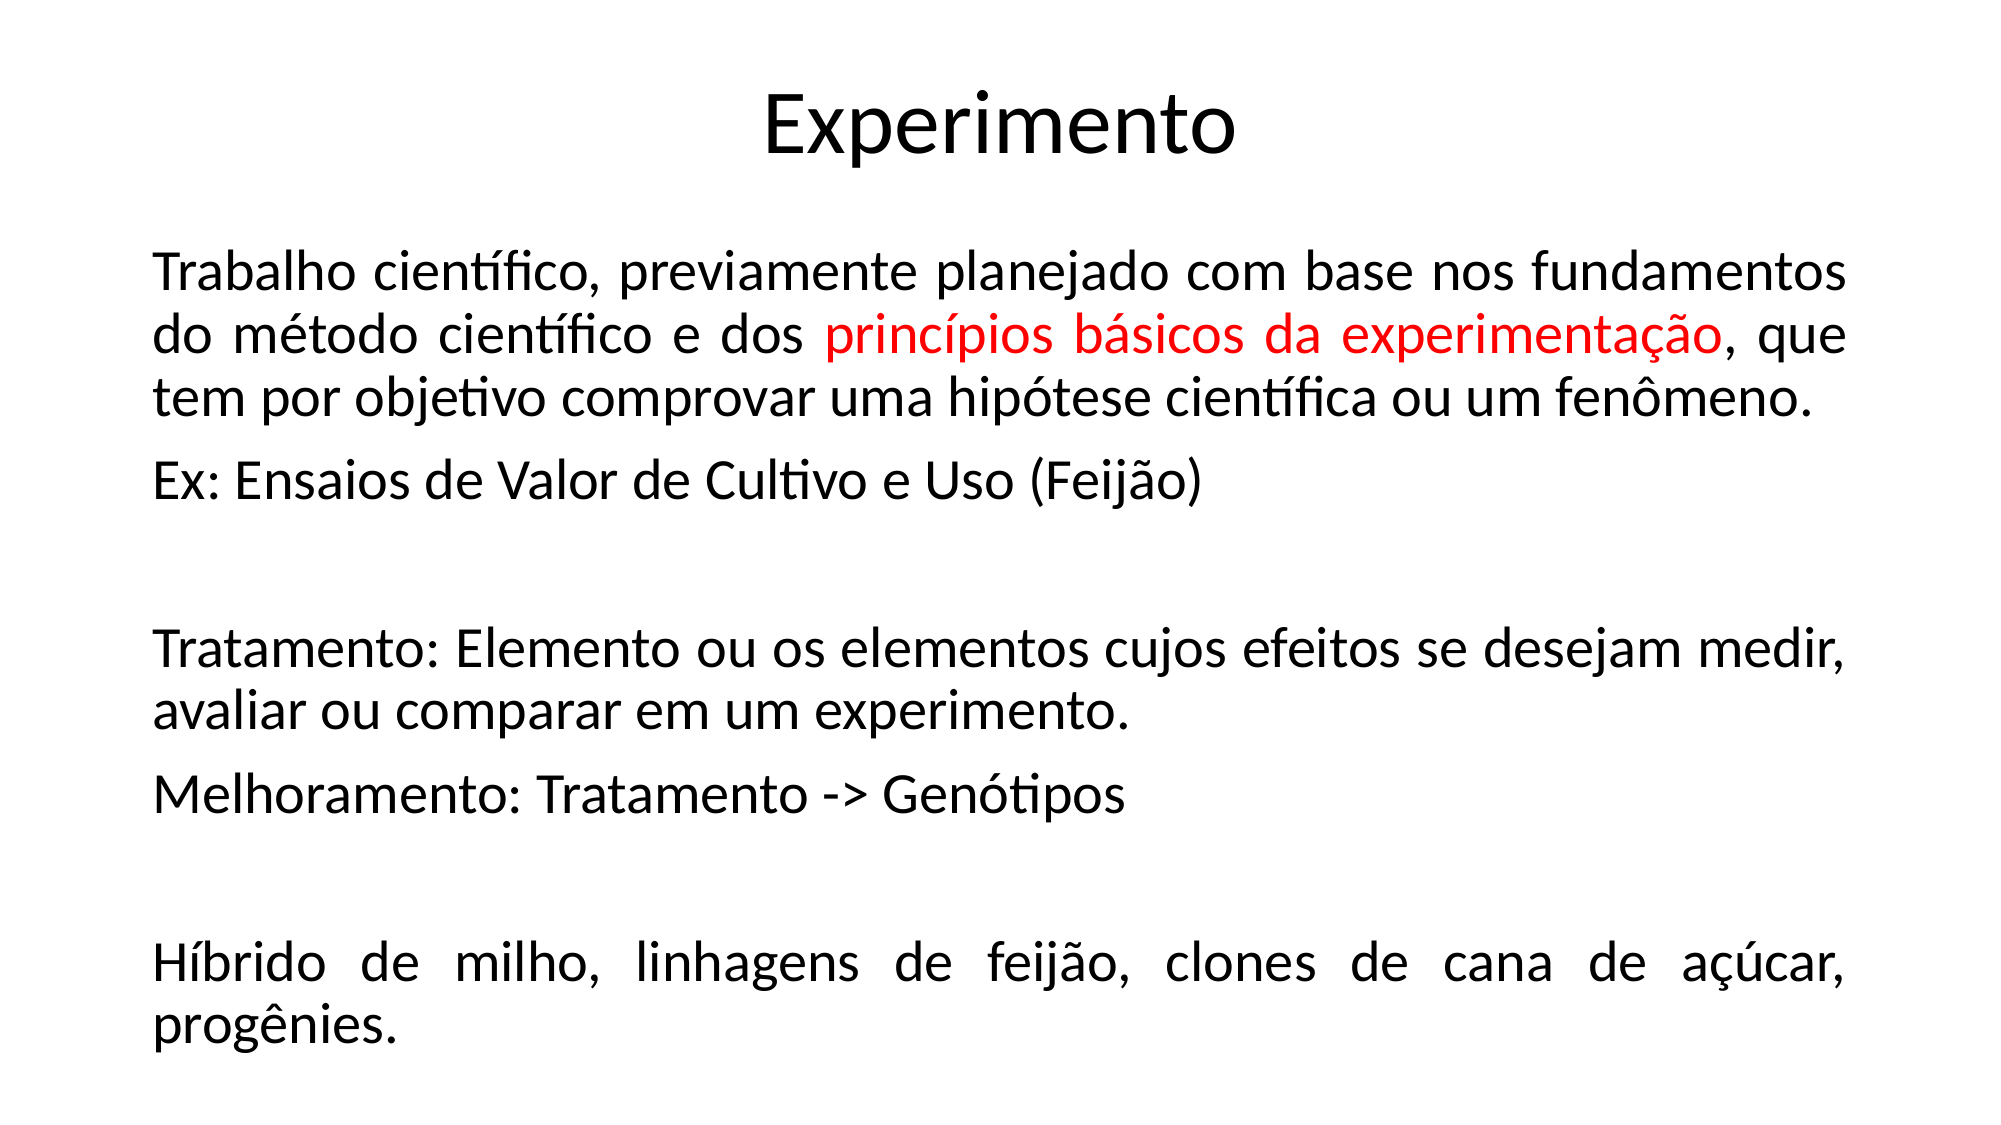

# Experimento
Trabalho científico, previamente planejado com base nos fundamentos do método científico e dos princípios básicos da experimentação, que tem por objetivo comprovar uma hipótese científica ou um fenômeno.
Ex: Ensaios de Valor de Cultivo e Uso (Feijão)

Tratamento: Elemento ou os elementos cujos efeitos se desejam medir, avaliar ou comparar em um experimento.
Melhoramento: Tratamento -> Genótipos

Híbrido de milho, linhagens de feijão, clones de cana de açúcar, progênies.